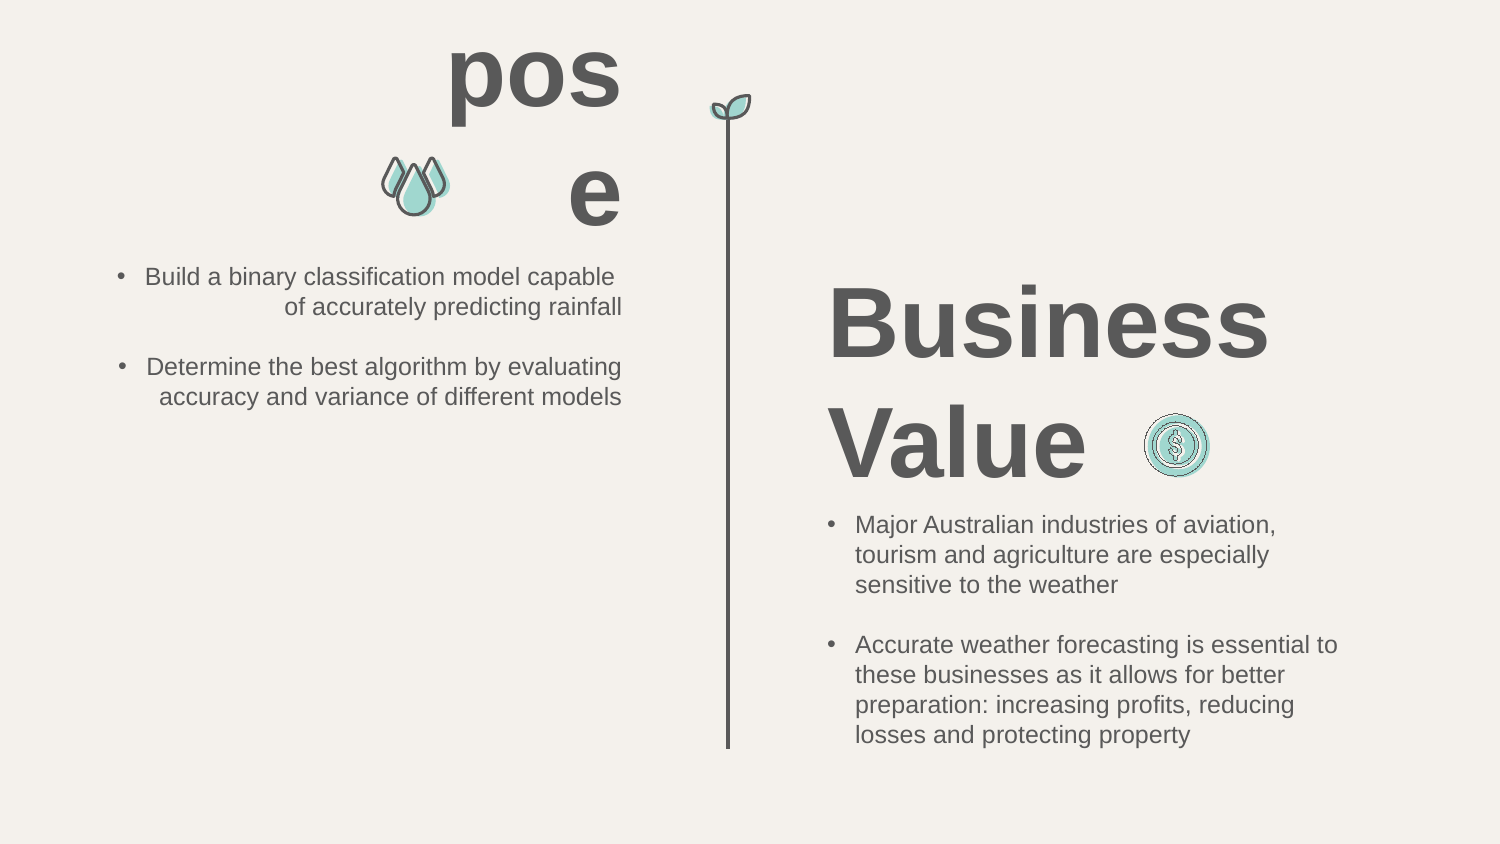

Purpose

Business Value
Build a binary classification model capable
of accurately predicting rainfall

Determine the best algorithm by evaluating accuracy and variance of different models

Major Australian industries of aviation, tourism and agriculture are especially sensitive to the weather

Accurate weather forecasting is essential to these businesses as it allows for better preparation: increasing profits, reducing losses and protecting property